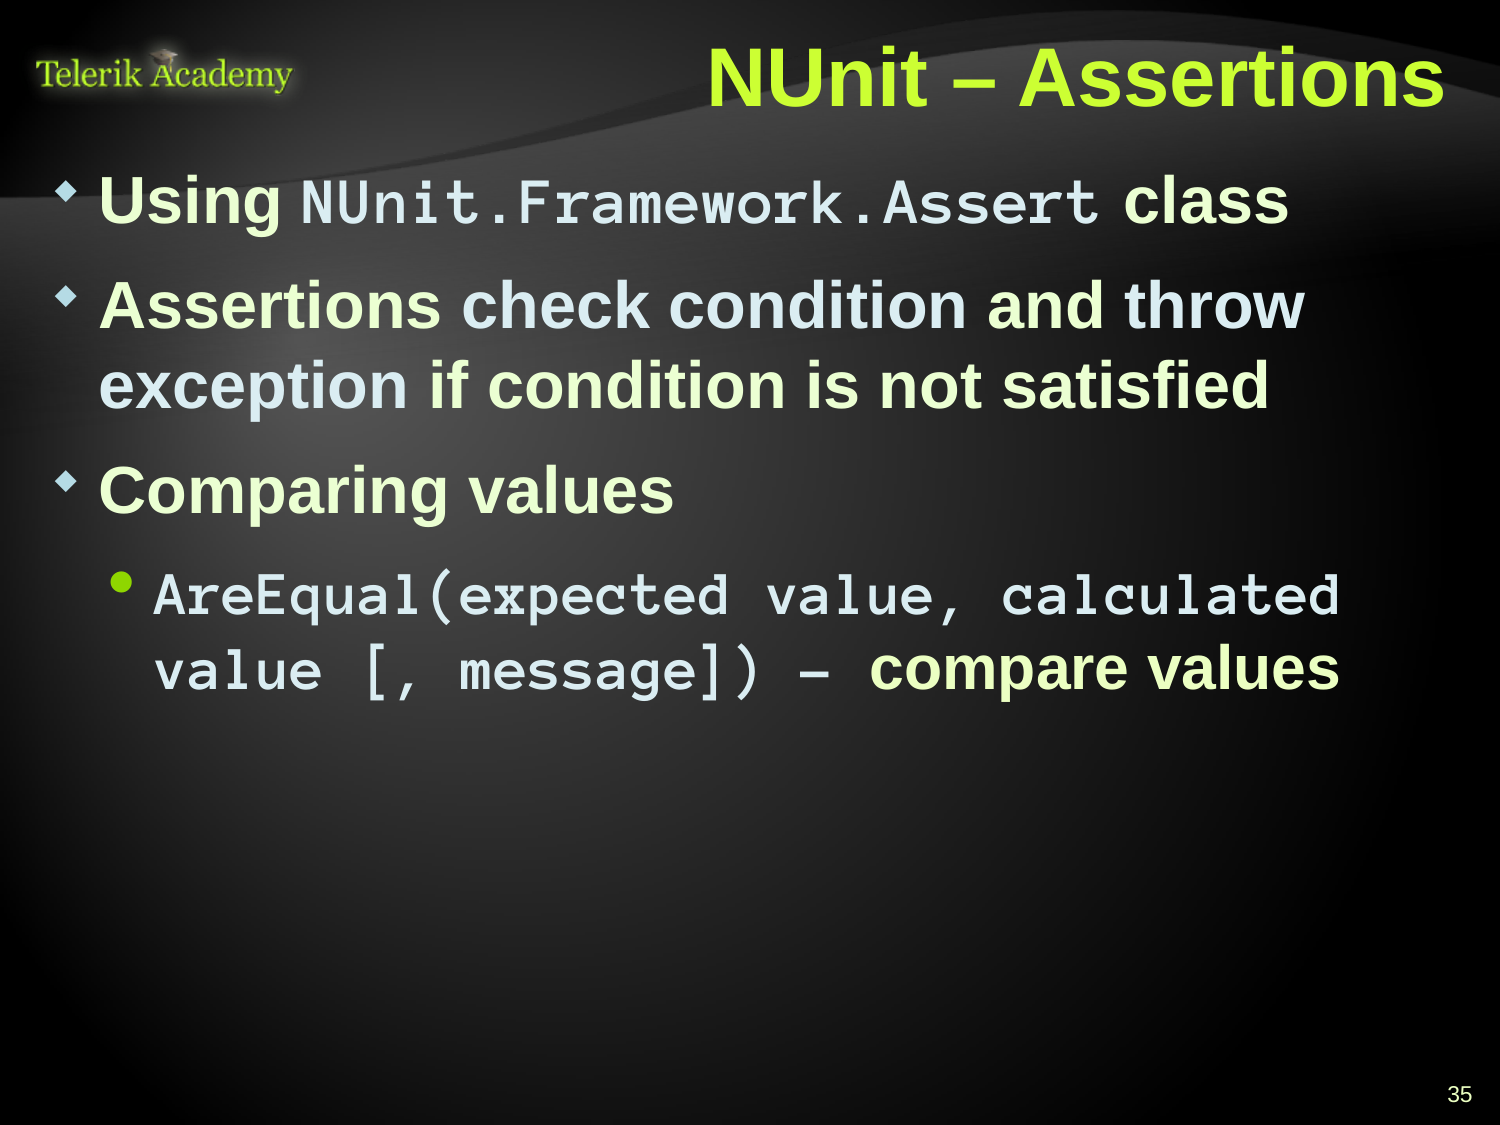

# NUnit – Assertions
Using NUnit.Framework.Assert class
Assertions check condition and throw exception if condition is not satisfied
Comparing values
AreEqual(expected value, calculated value [, message]) - compare values
35